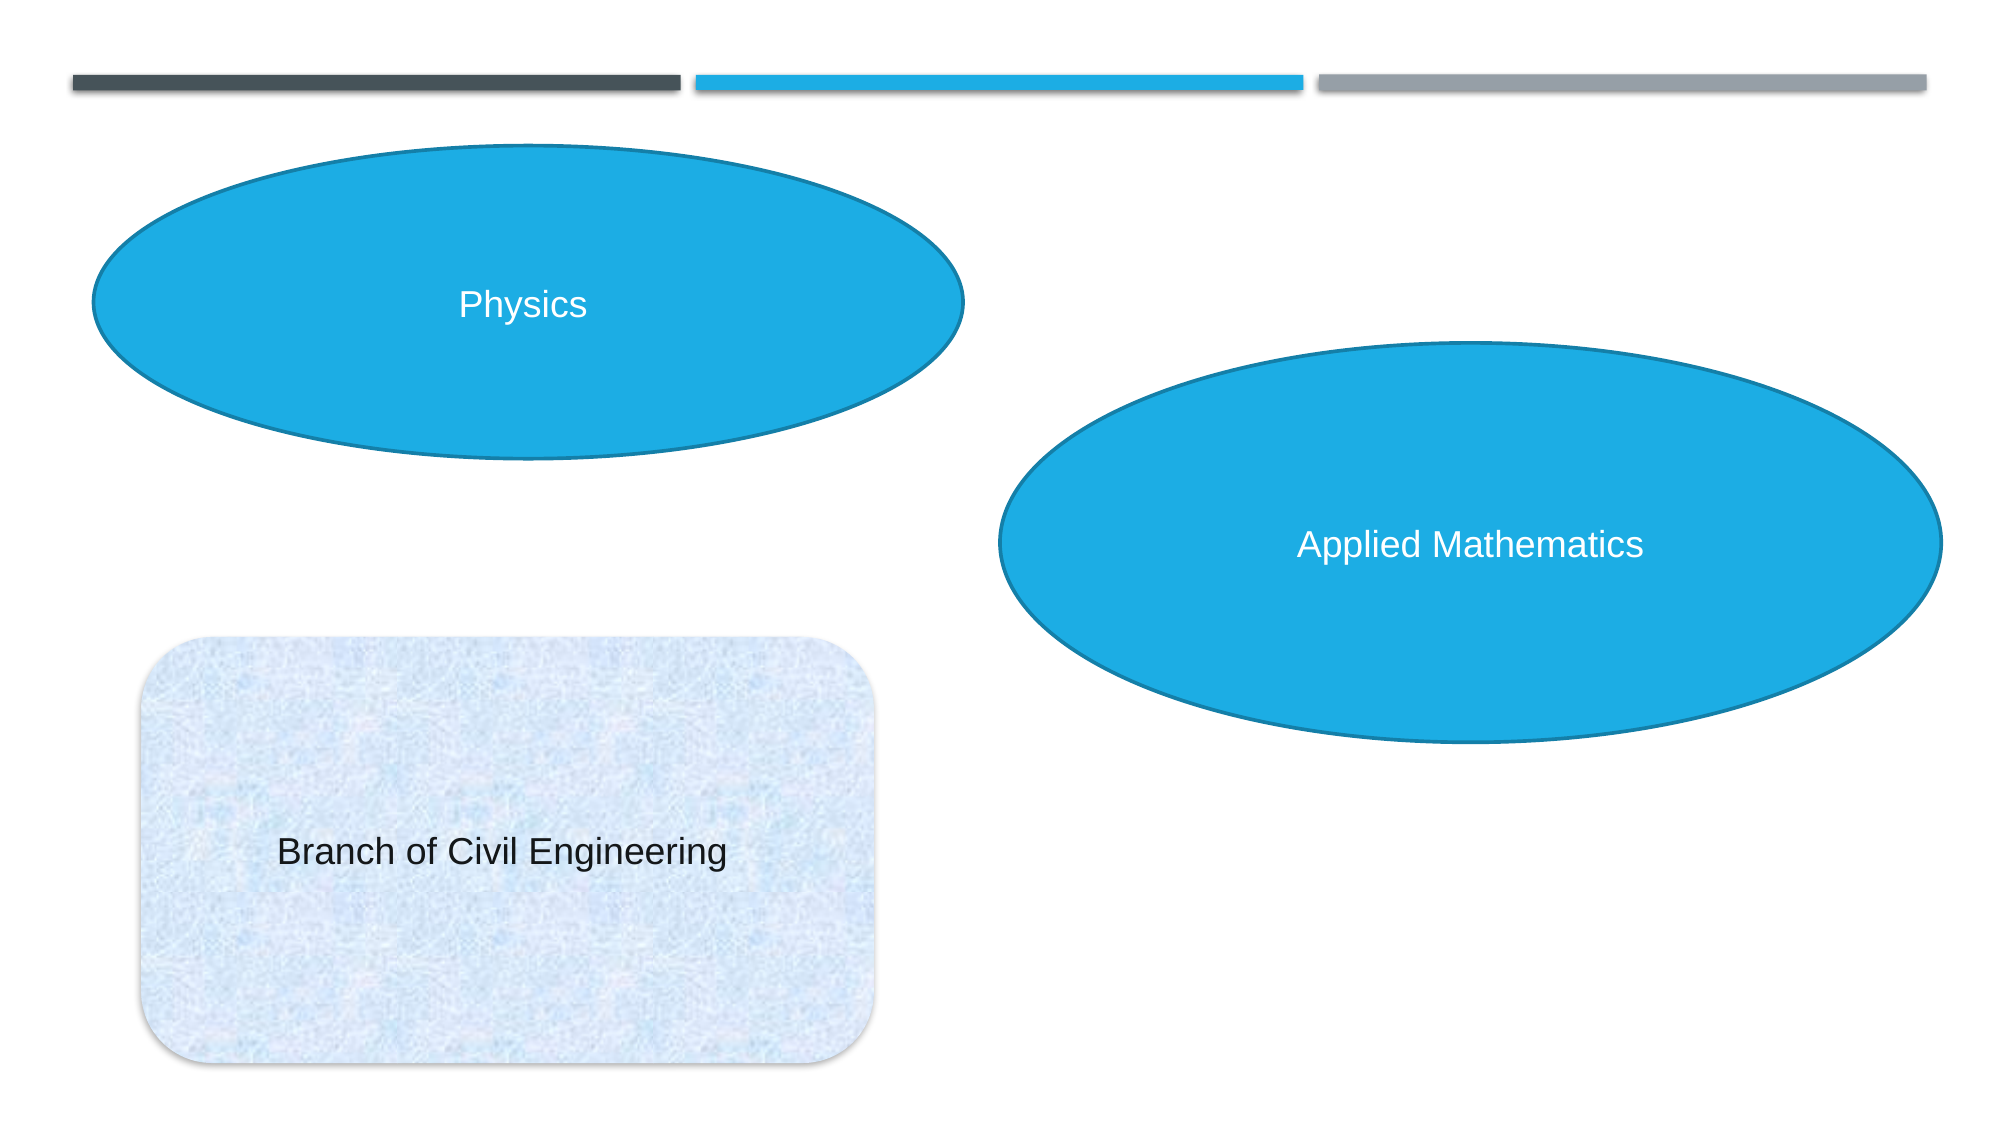

Physics
Applied Mathematics
Branch of Civil Engineering